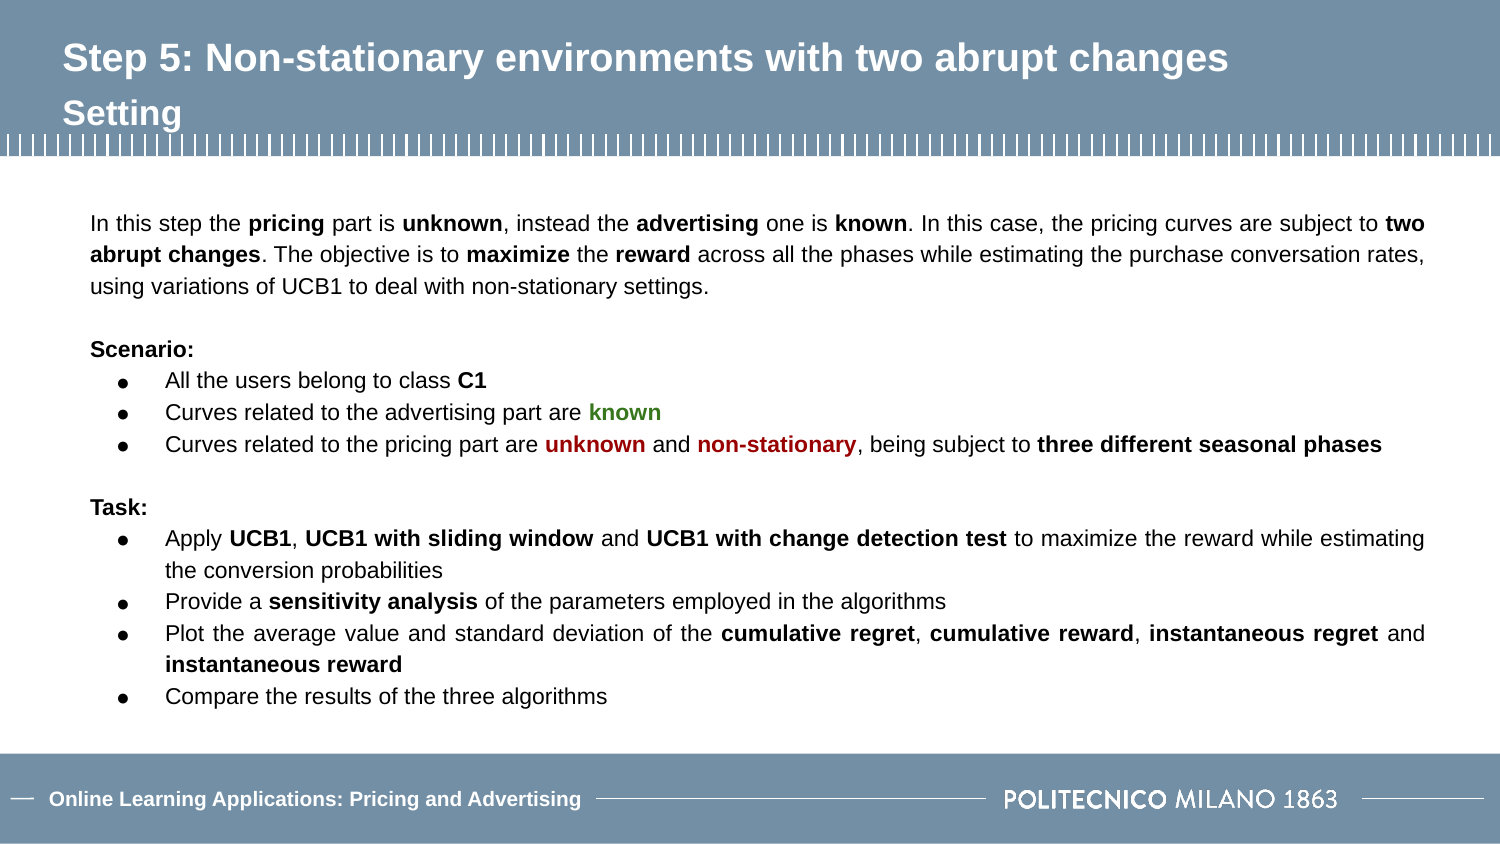

# Step 5: Non-stationary environments with two abrupt changes
Setting
In this step the pricing part is unknown, instead the advertising one is known. In this case, the pricing curves are subject to two abrupt changes. The objective is to maximize the reward across all the phases while estimating the purchase conversation rates, using variations of UCB1 to deal with non-stationary settings.

Scenario:
All the users belong to class C1
Curves related to the advertising part are known
Curves related to the pricing part are unknown and non-stationary, being subject to three different seasonal phases

Task:
Apply UCB1, UCB1 with sliding window and UCB1 with change detection test to maximize the reward while estimating the conversion probabilities
Provide a sensitivity analysis of the parameters employed in the algorithms
Plot the average value and standard deviation of the cumulative regret, cumulative reward, instantaneous regret and instantaneous reward
Compare the results of the three algorithms